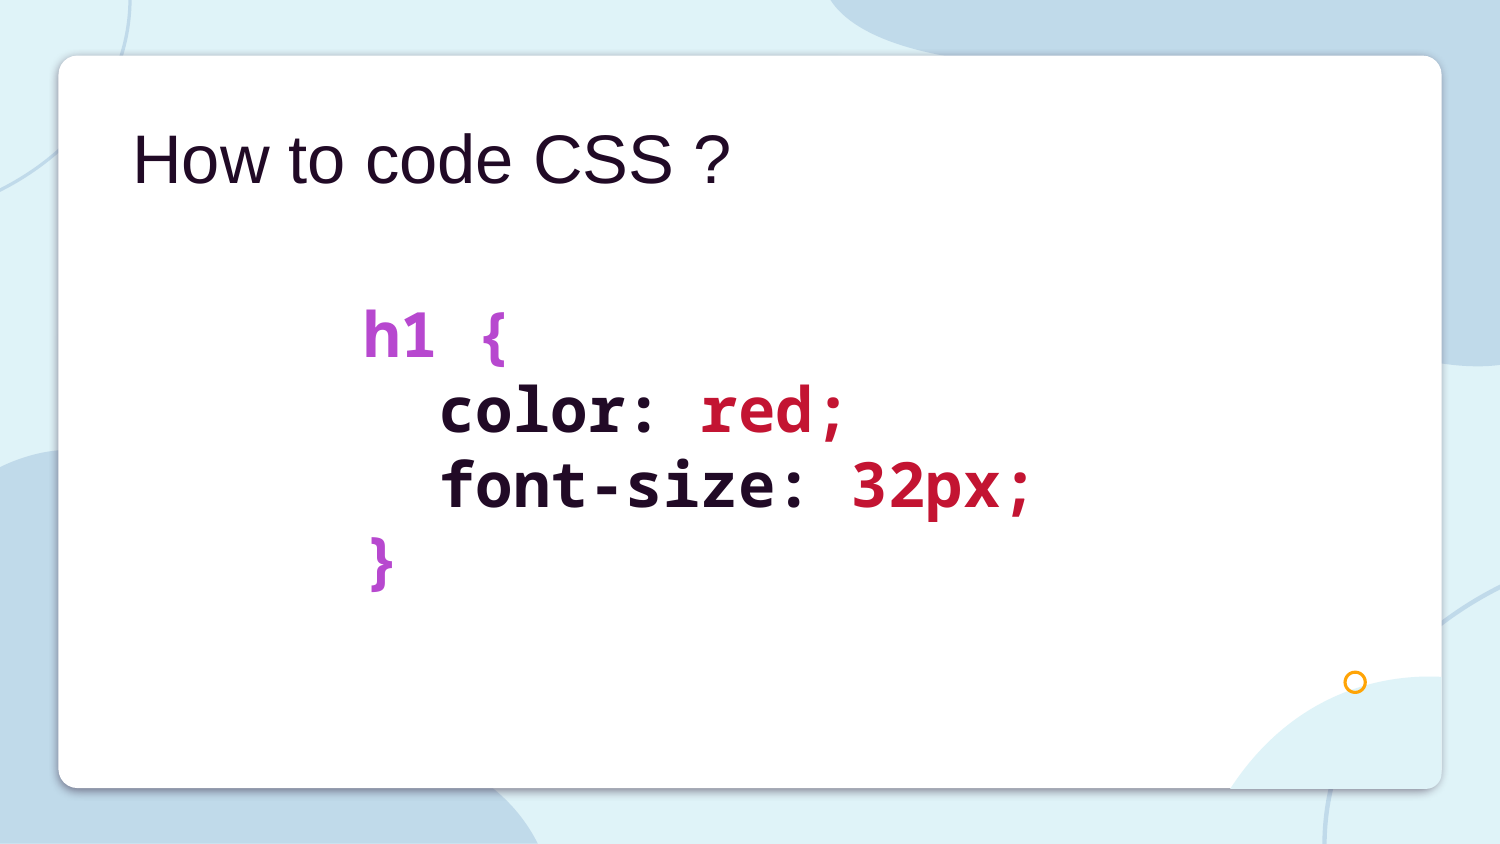

# How to code CSS ?
h1 {
  color: red;
  font-size: 32px;
}